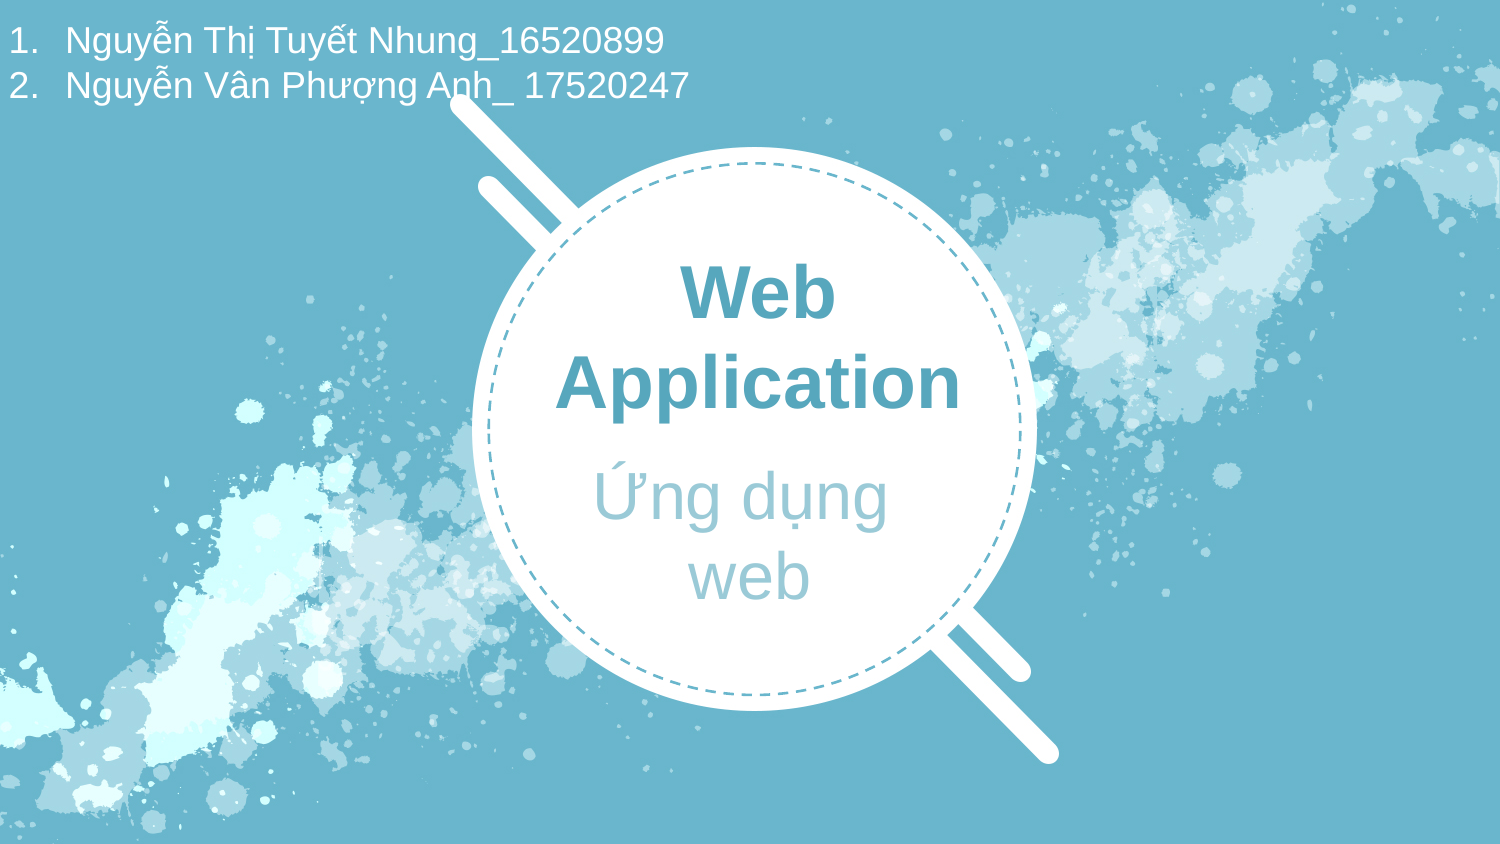

Nguyễn Thị Tuyết Nhung_16520899
Nguyễn Vân Phượng Anh_ 17520247
Web Application
Ứng dụng
web